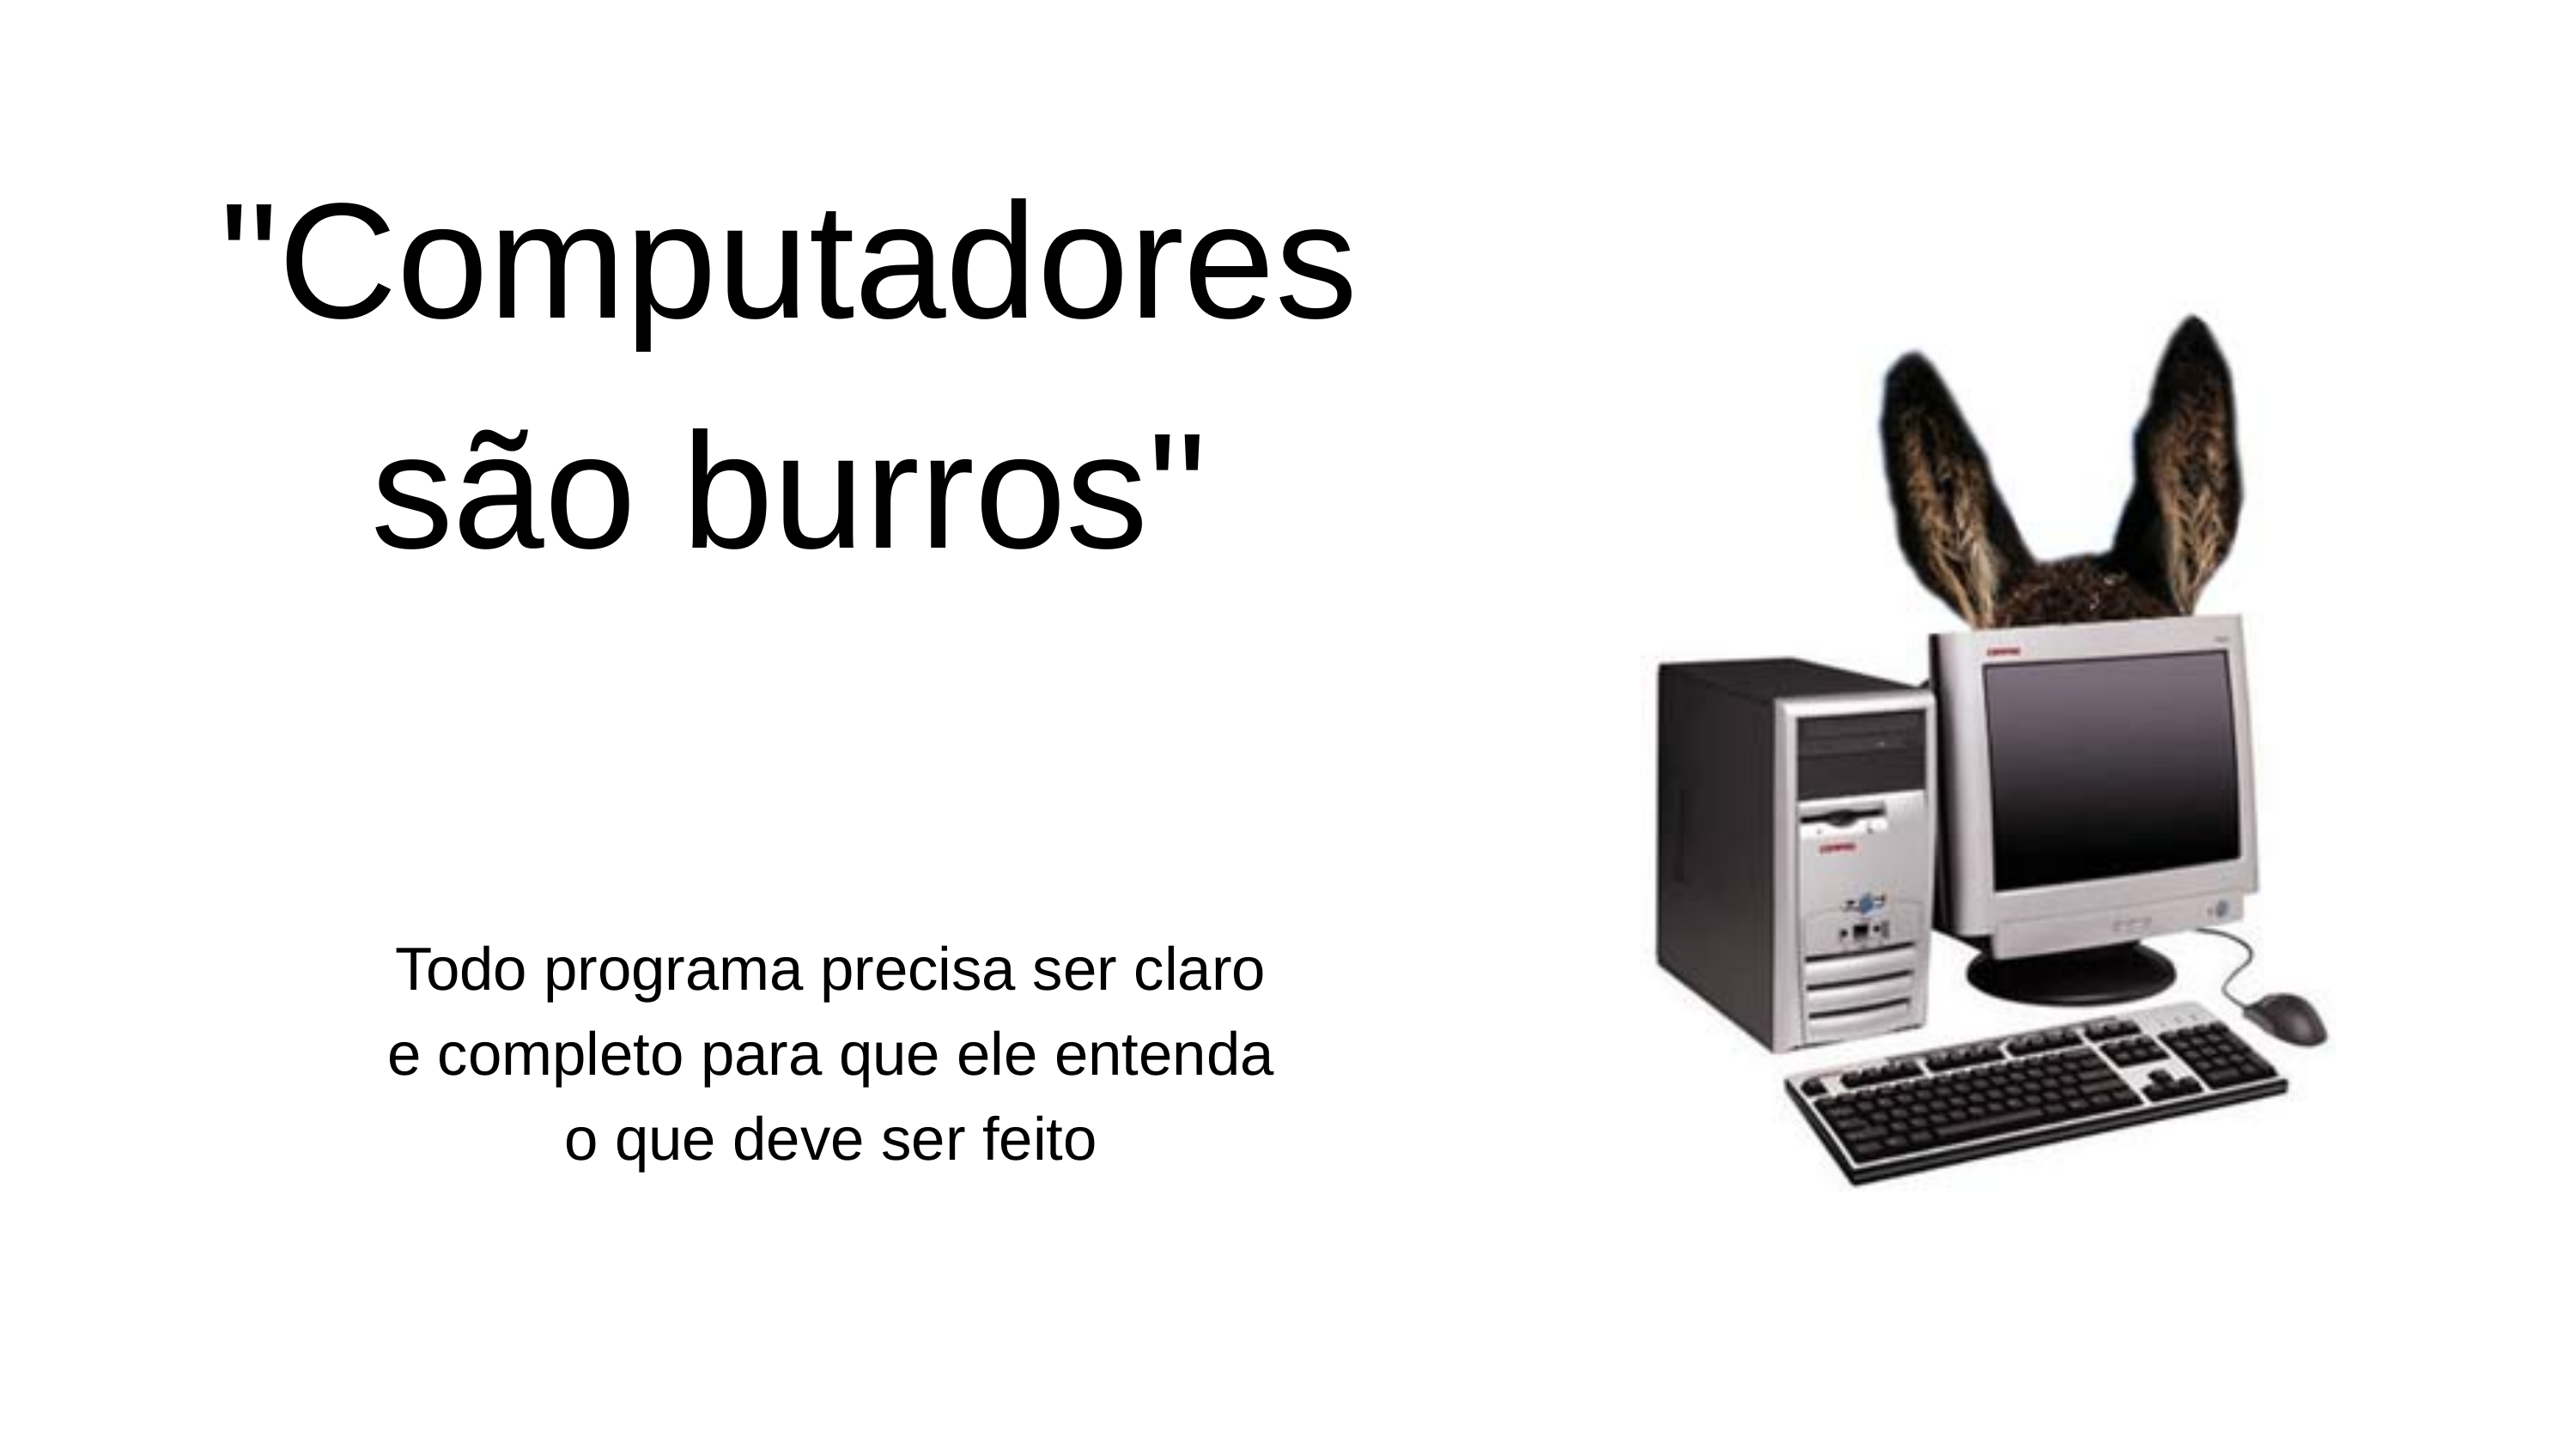

"Computadores
são burros"

Todo programa precisa ser claro
e completo para que ele entenda
o que deve ser feito